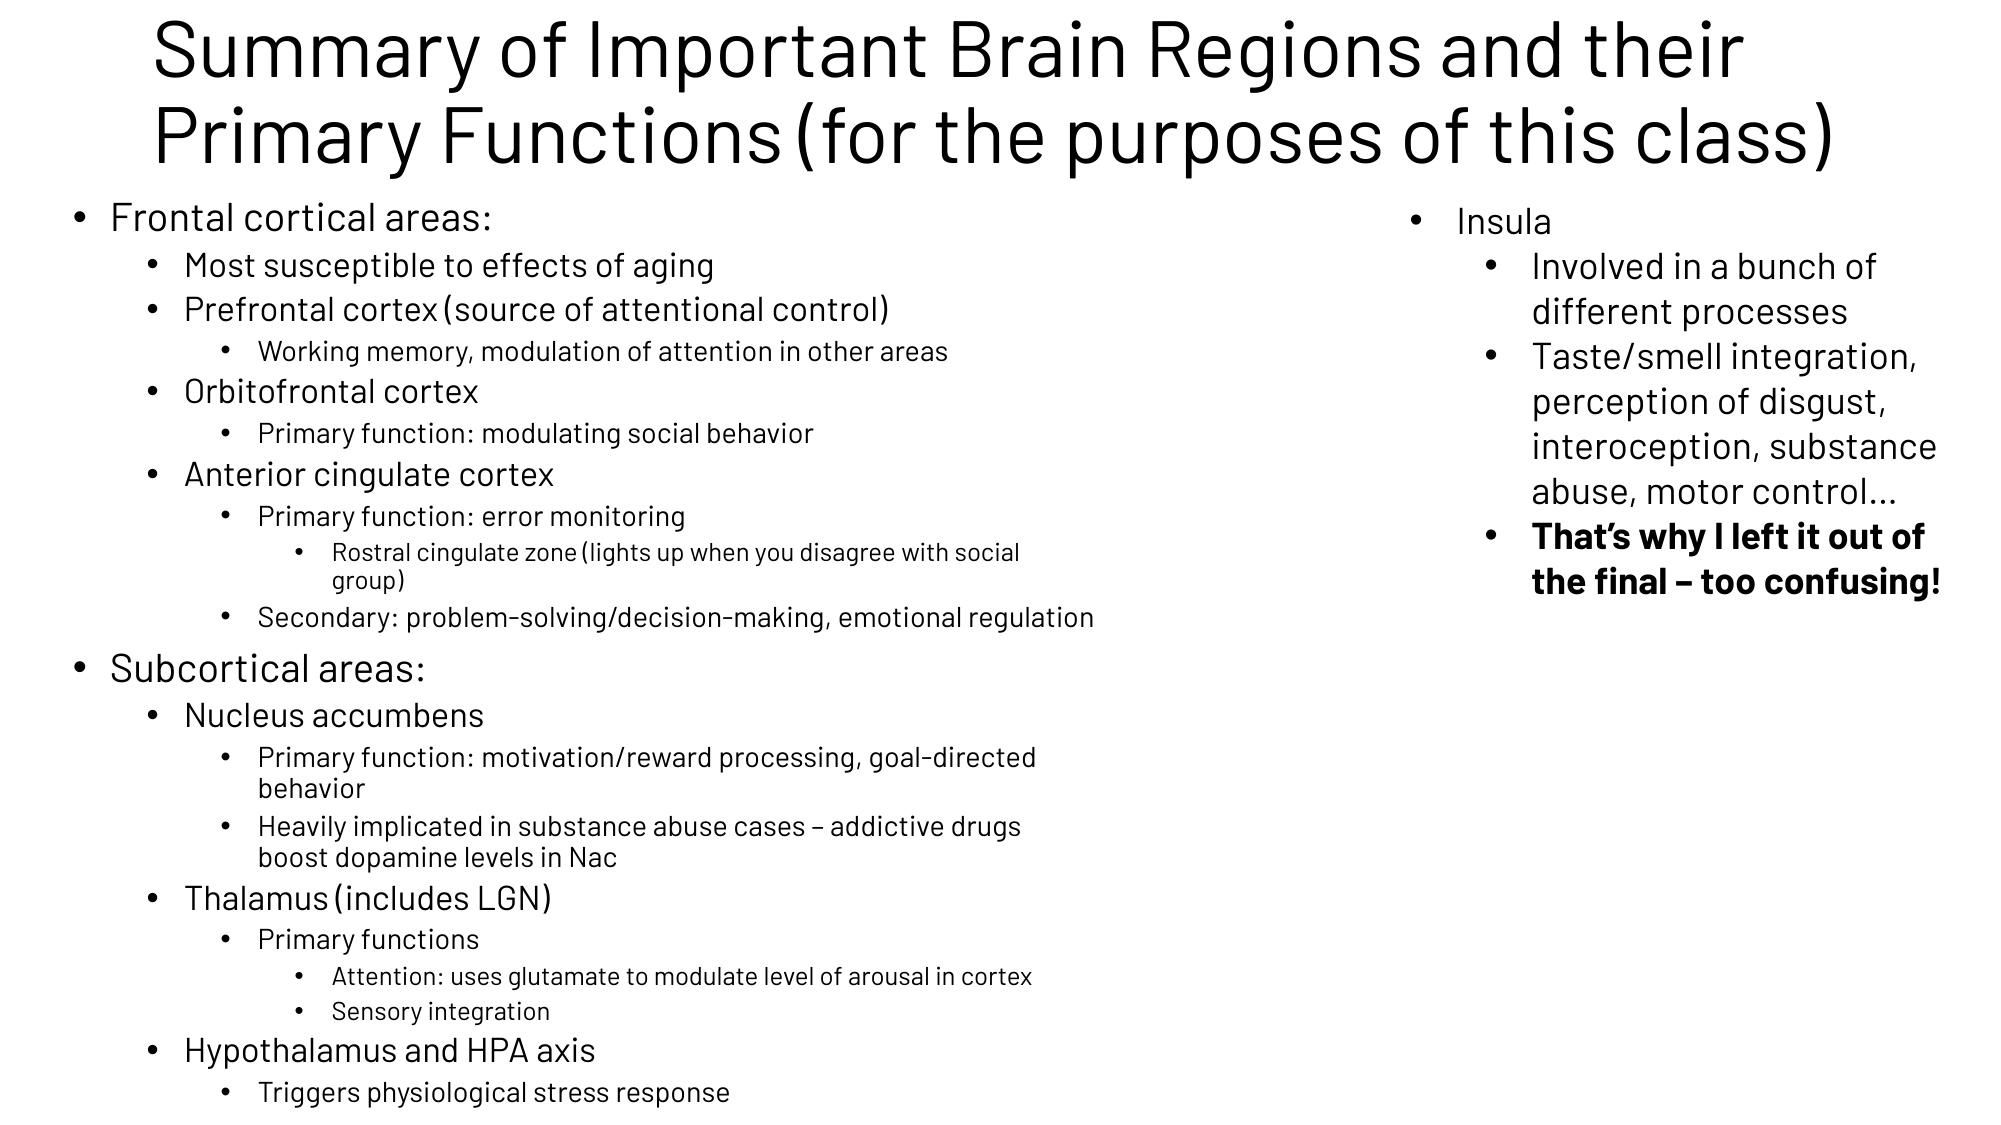

# Summary of Important Brain Regions and their Primary Functions (for the purposes of this class)
Frontal cortical areas:
Most susceptible to effects of aging
Prefrontal cortex (source of attentional control)
Working memory, modulation of attention in other areas
Orbitofrontal cortex
Primary function: modulating social behavior
Anterior cingulate cortex
Primary function: error monitoring
Rostral cingulate zone (lights up when you disagree with social group)
Secondary: problem-solving/decision-making, emotional regulation
Subcortical areas:
Nucleus accumbens
Primary function: motivation/reward processing, goal-directed behavior
Heavily implicated in substance abuse cases – addictive drugs boost dopamine levels in Nac
Thalamus (includes LGN)
Primary functions
Attention: uses glutamate to modulate level of arousal in cortex
Sensory integration
Hypothalamus and HPA axis
Triggers physiological stress response

Insula
Involved in a bunch of different processes
Taste/smell integration, perception of disgust, interoception, substance abuse, motor control…
That’s why I left it out of the final – too confusing!